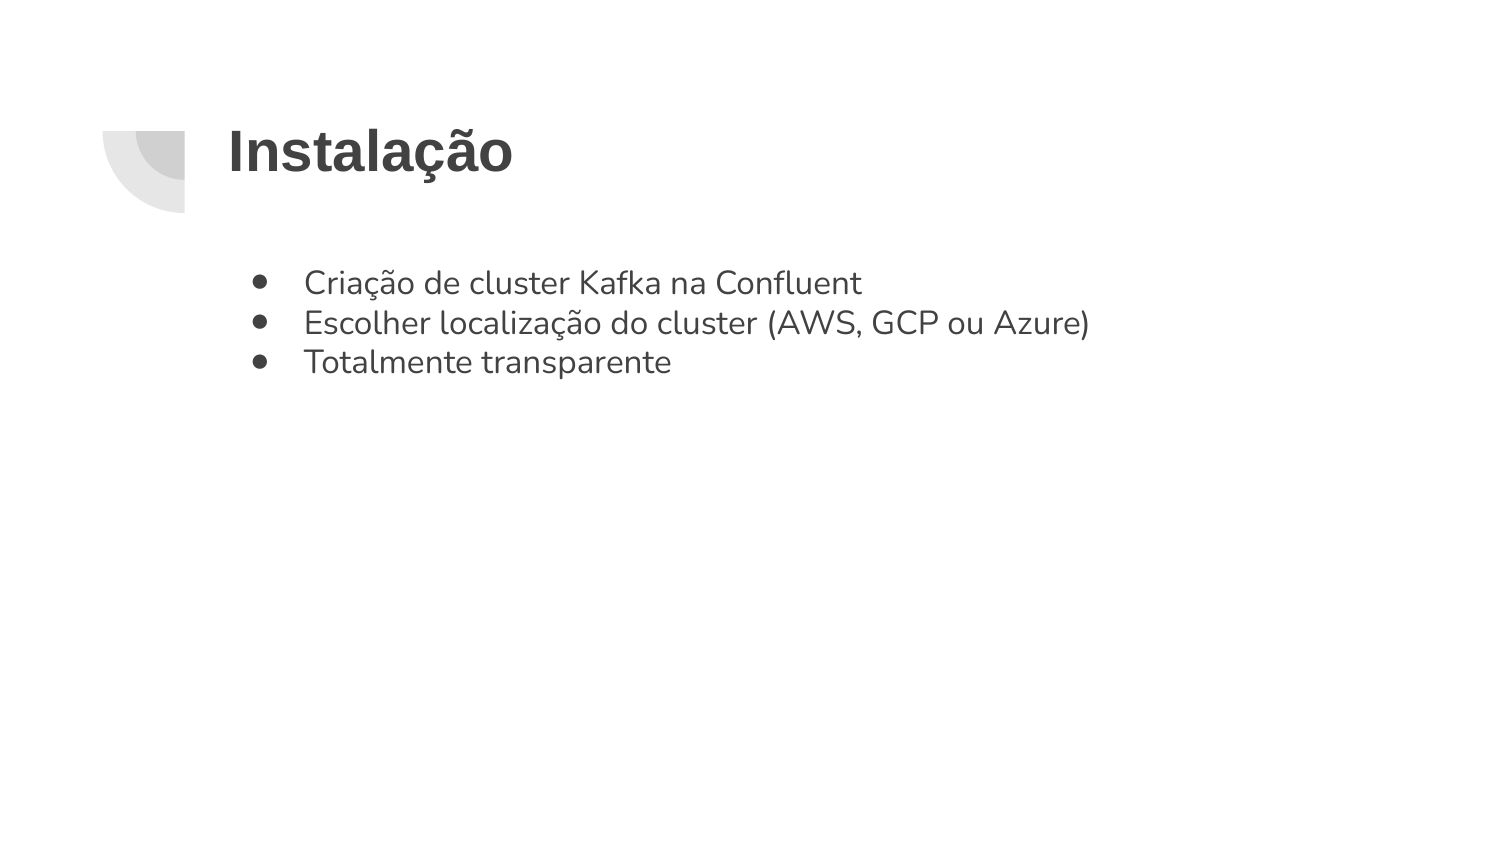

# Instalação
Criação de cluster Kafka na Confluent
Escolher localização do cluster (AWS, GCP ou Azure)
Totalmente transparente